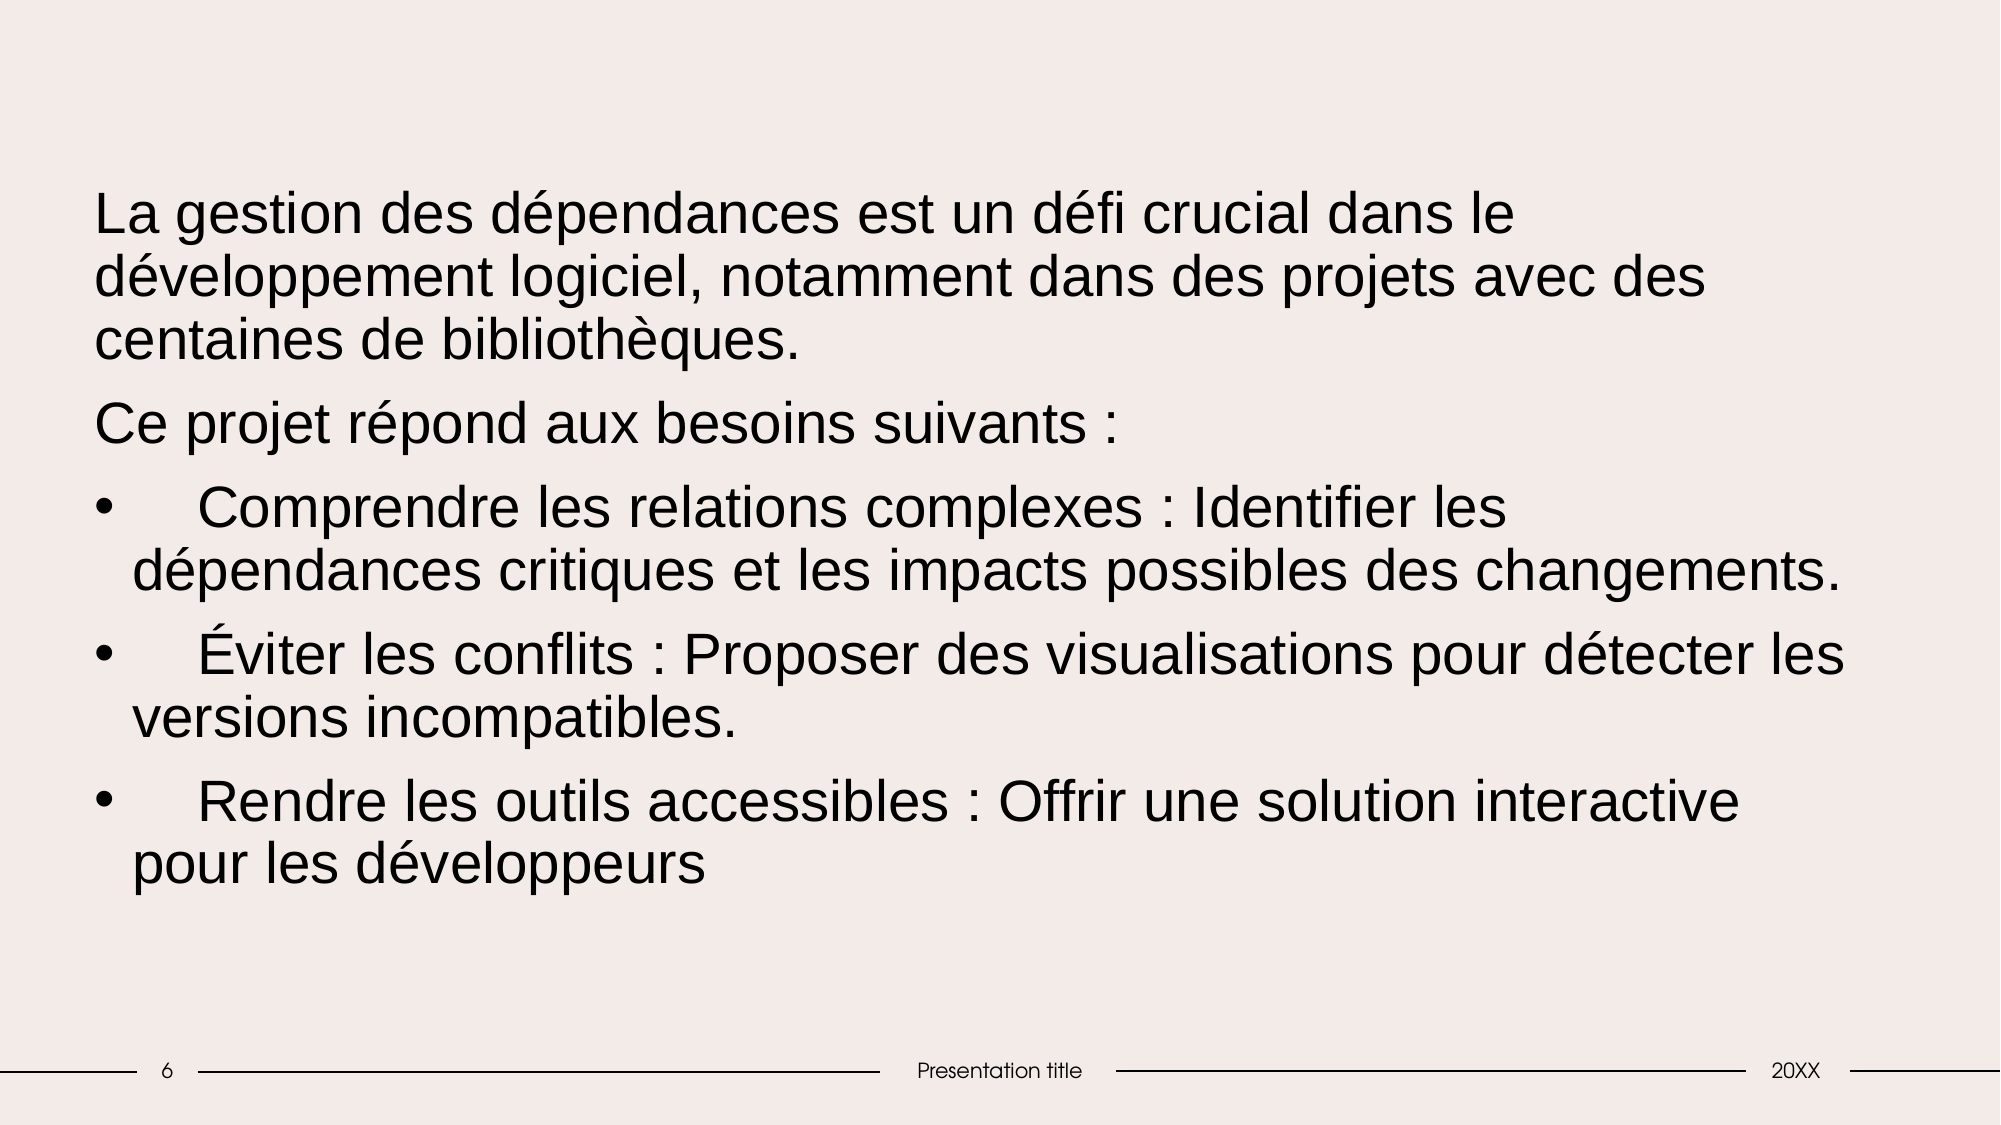

La gestion des dépendances est un défi crucial dans le développement logiciel, notamment dans des projets avec des centaines de bibliothèques.
Ce projet répond aux besoins suivants :
    Comprendre les relations complexes : Identifier les dépendances critiques et les impacts possibles des changements.
    Éviter les conflits : Proposer des visualisations pour détecter les versions incompatibles.
    Rendre les outils accessibles : Offrir une solution interactive pour les développeurs
6
Presentation title
20XX